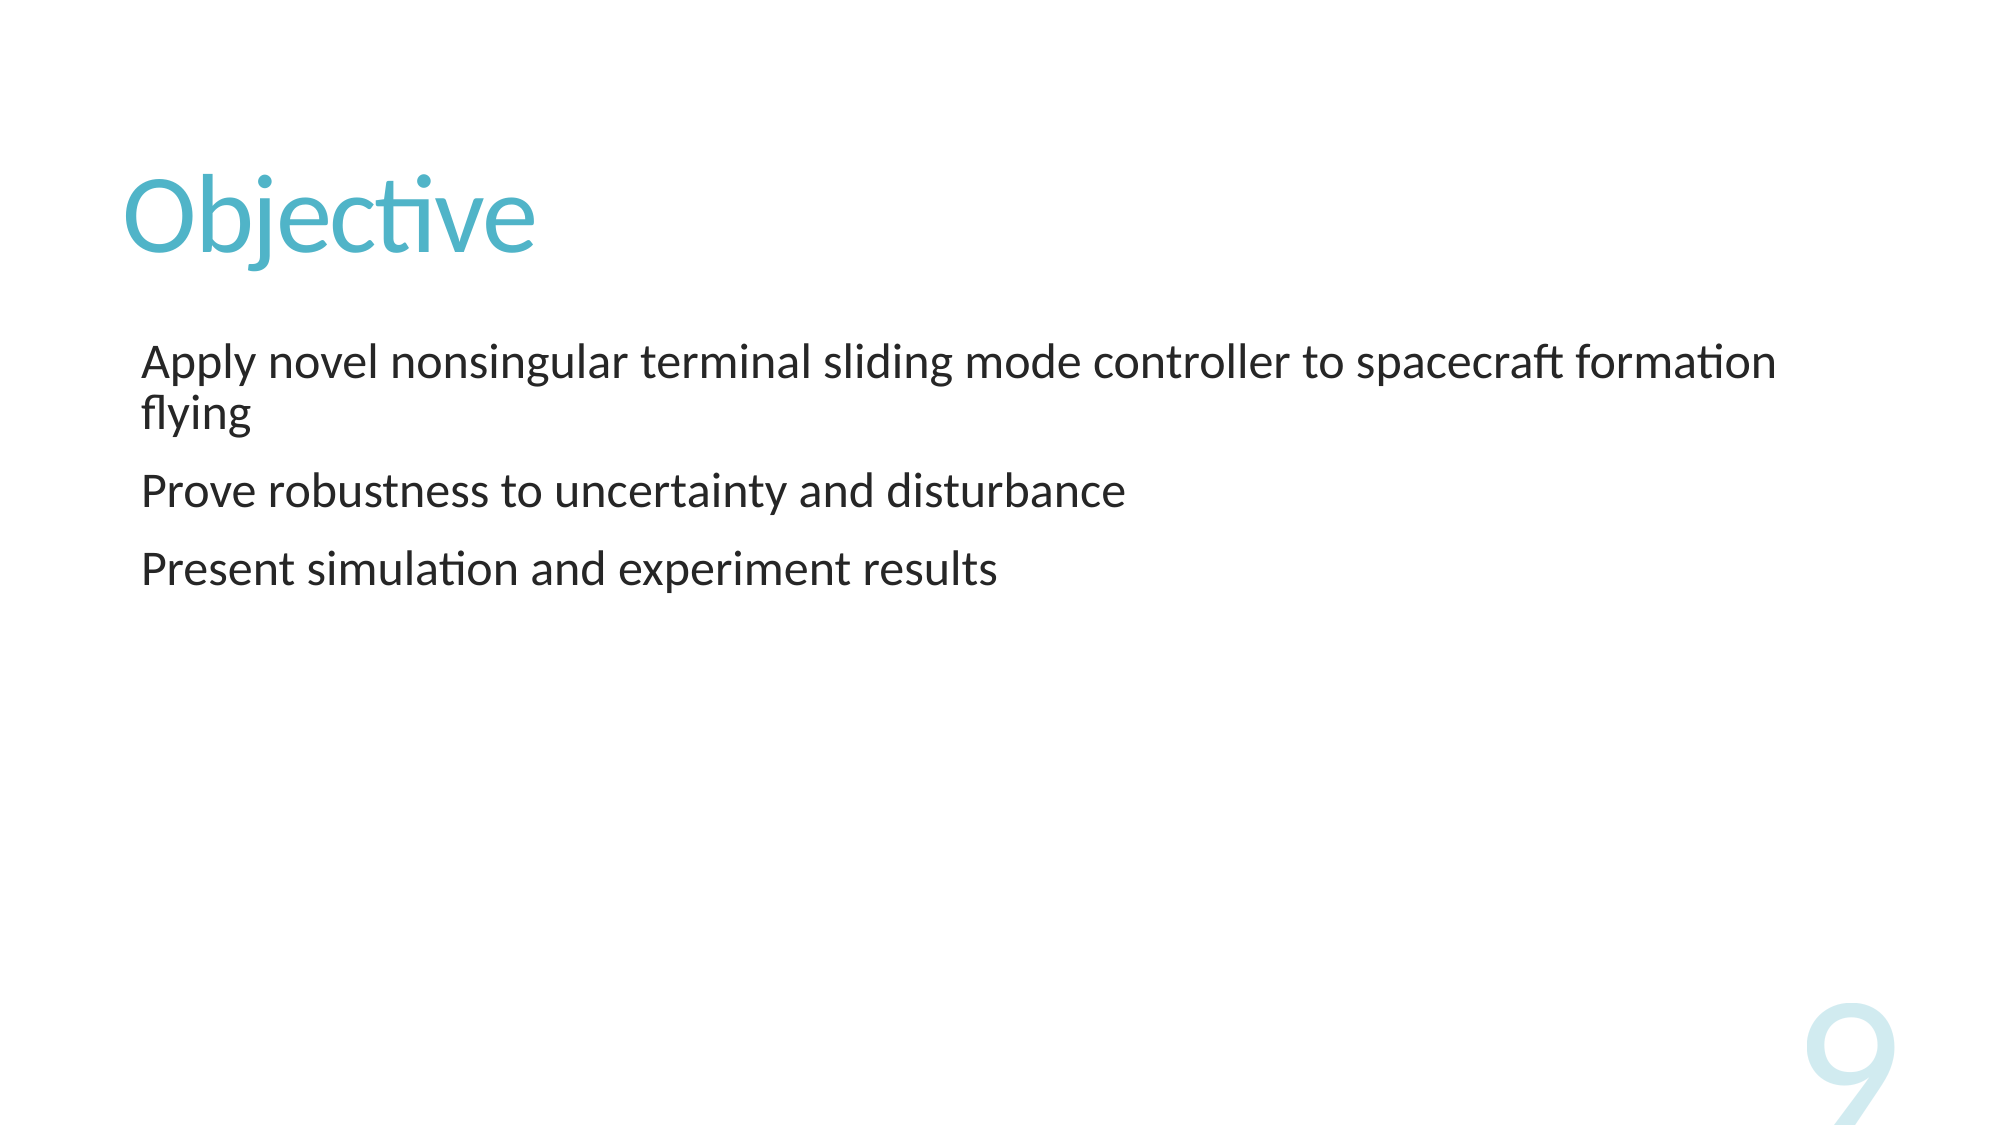

# Objective
Apply novel nonsingular terminal sliding mode controller to spacecraft formation flying
Prove robustness to uncertainty and disturbance
Present simulation and experiment results
9